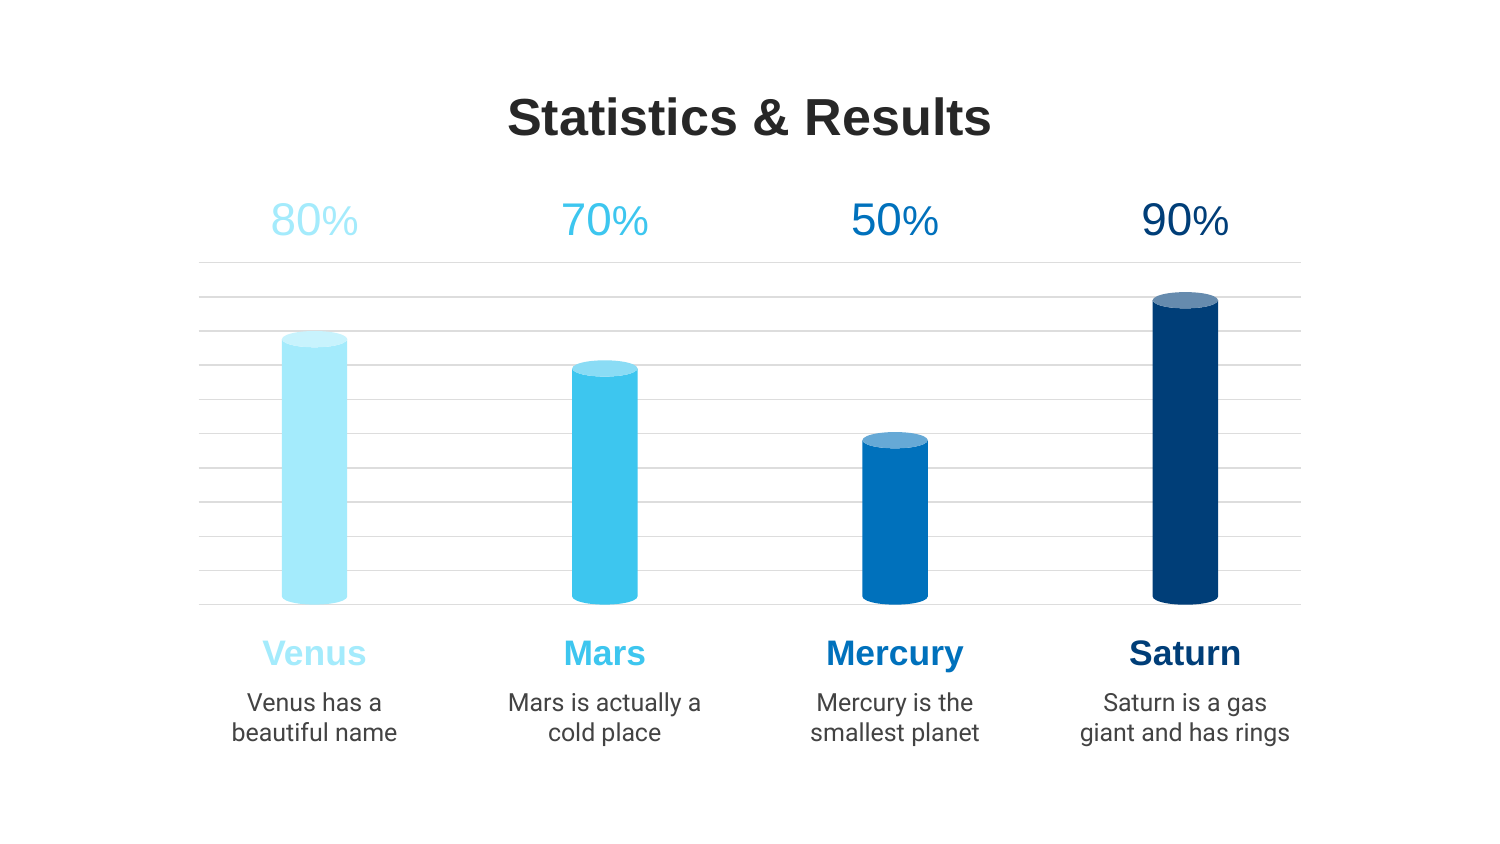

# Statistics & Results
80%
70%
50%
90%

Mercury
Venus
Mars
Saturn
Venus has a beautiful name
Mars is actually a cold place
Mercury is the smallest planet
Saturn is a gas giant and has rings